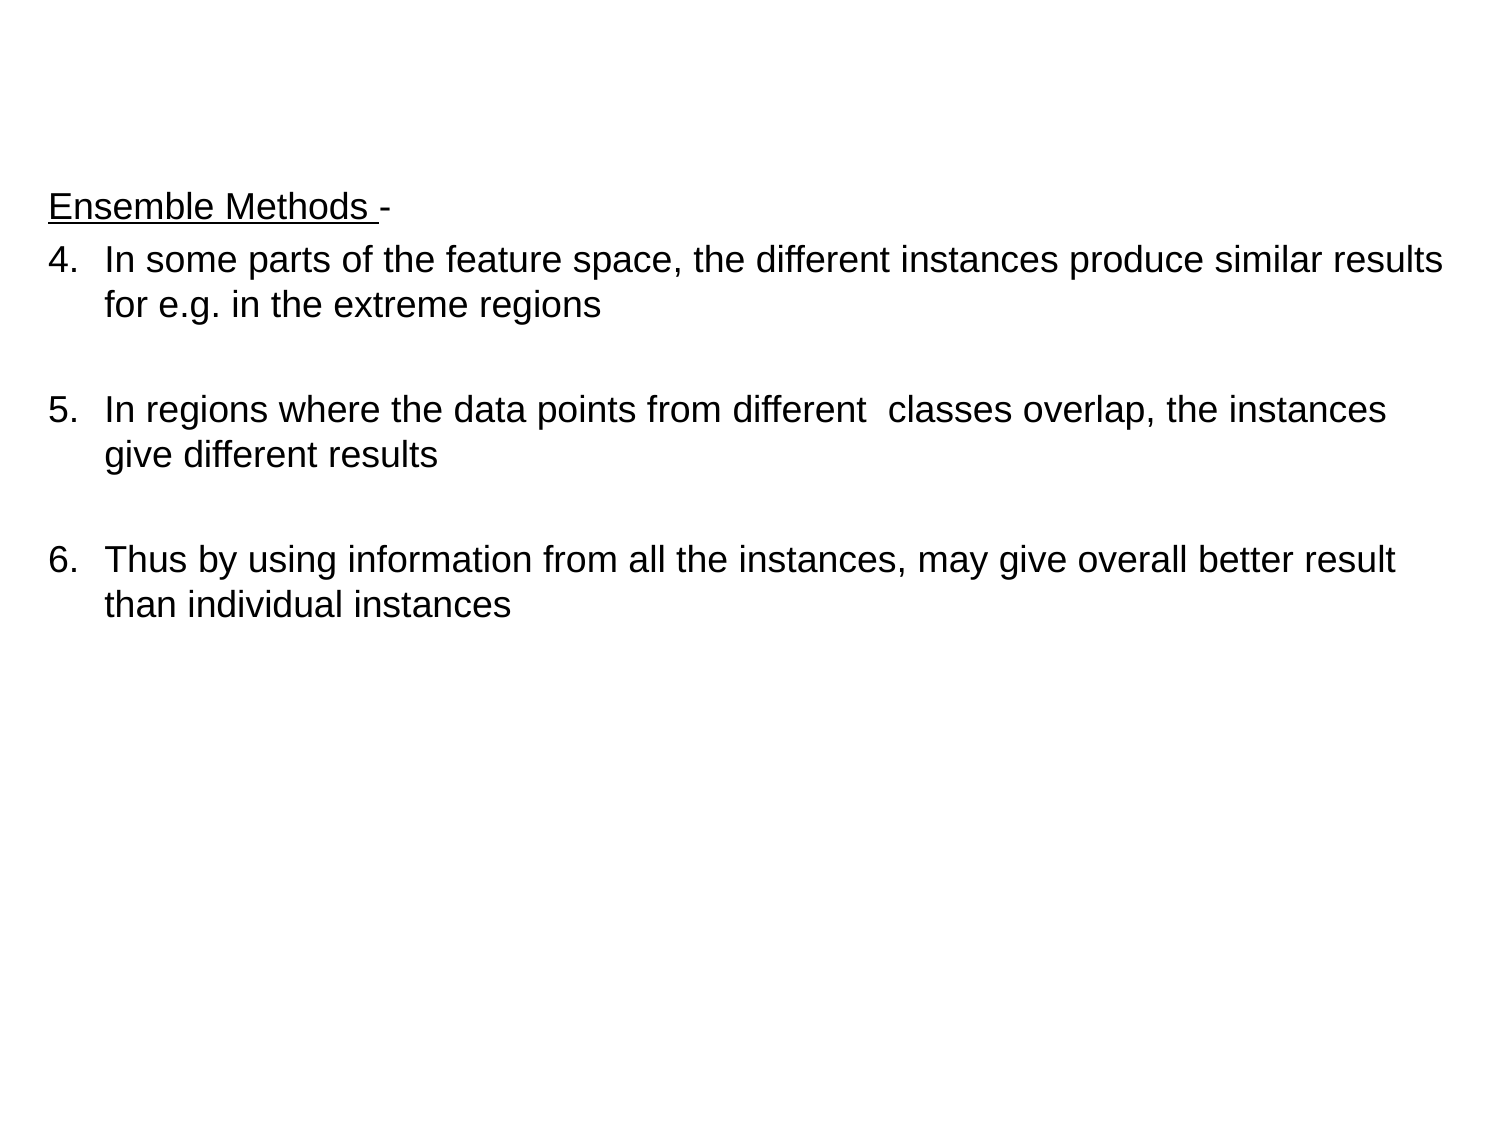

Ensemble Methods -
In some parts of the feature space, the different instances produce similar results for e.g. in the extreme regions

In regions where the data points from different  classes overlap, the instances give different results

Thus by using information from all the instances, may give overall better result than individual instances